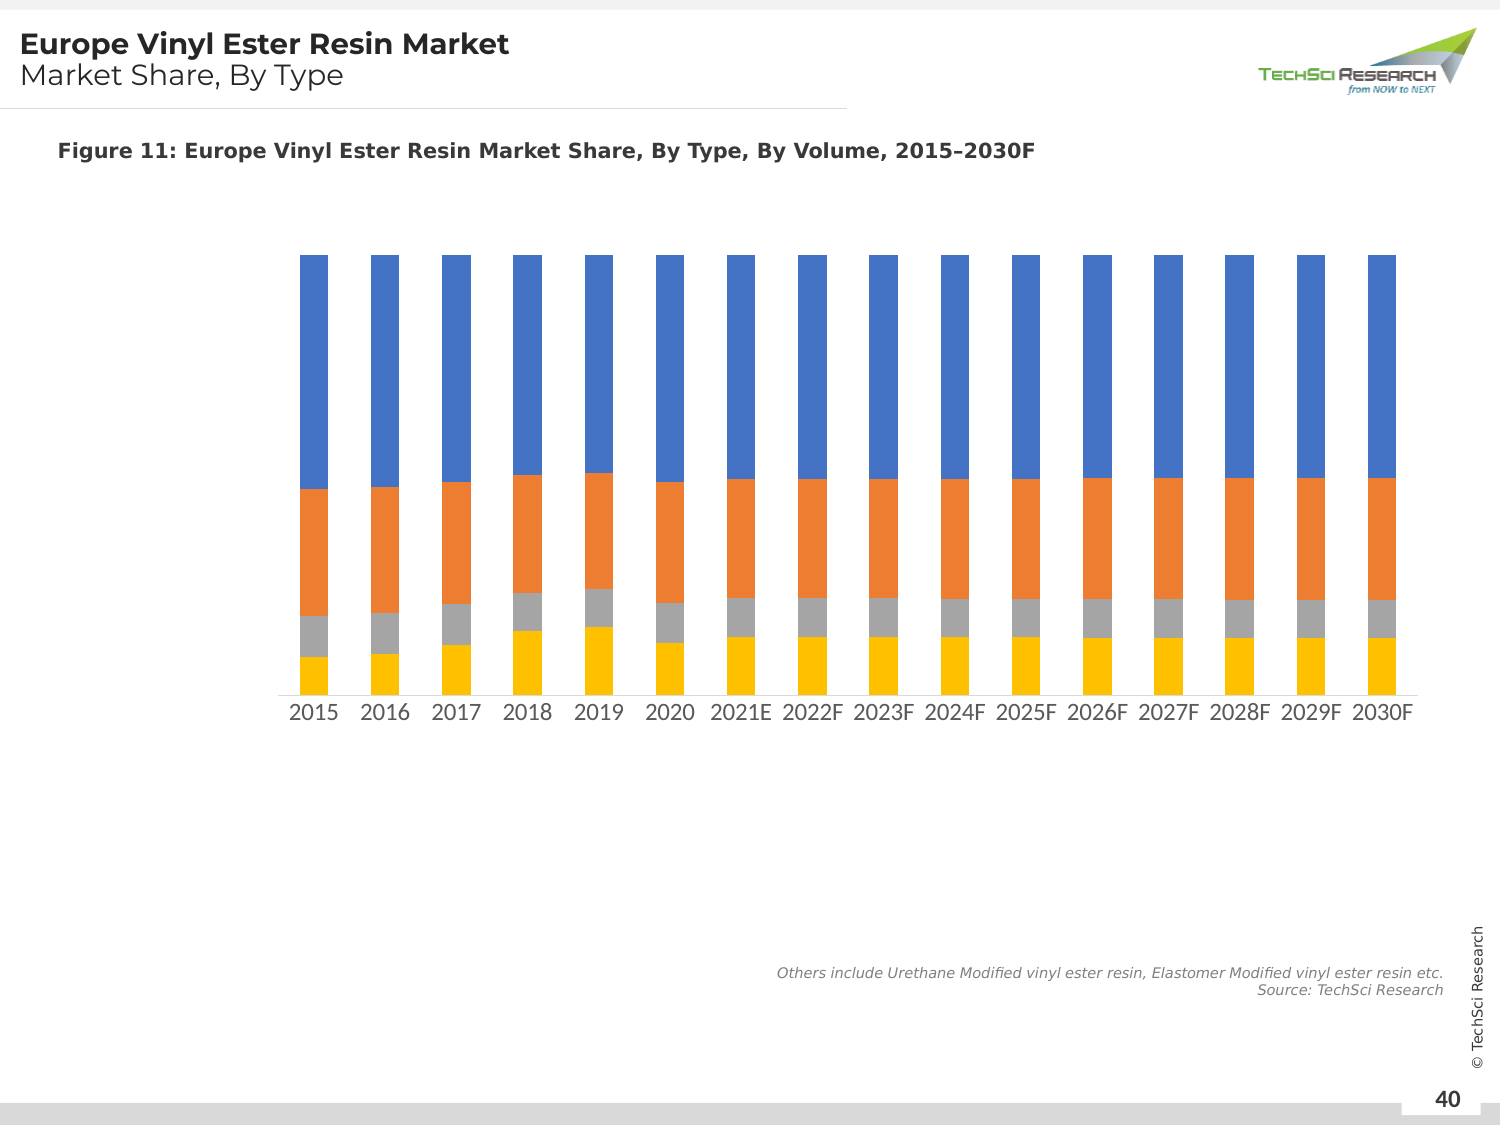

Europe Vinyl Ester Resin Market
Market Share, By Type
Figure 11: Europe Vinyl Ester Resin Market Share, By Type, By Volume, 2015–2030F

### Chart

| Category | Other chemistry | Brominated vinyl ester resin | Novolac vinyl ester resin | Bisphenol-A,F,S vinyl ester resin |
|---|---|---|---|---|
| 2015 | 0.0866 | 0.0947 | 0.287 | 0.5317 |
| 2016 | 0.0949 | 0.0927 | 0.286 | 0.5264 |
| 2017 | 0.1146 | 0.0918 | 0.2773 | 0.5163 |
| 2018 | 0.1464 | 0.0863 | 0.2672 | 0.5001 |
| 2019 | 0.1564 | 0.0862 | 0.2623 | 0.4952 |
| 2020 | 0.1184 | 0.0904 | 0.2761 | 0.515 |
| 2021E | 0.1333 | 0.0883 | 0.27 | 0.5085 |
| 2022F | 0.1328 | 0.0882 | 0.2708 | 0.5082 |
| 2023F | 0.1325 | 0.0879 | 0.2717 | 0.508 |
| 2024F | 0.1319 | 0.0878 | 0.2725 | 0.5078 |
| 2025F | 0.1317 | 0.0876 | 0.2733 | 0.5075 |
| 2026F | 0.1315 | 0.0873 | 0.274 | 0.5072 |
| 2027F | 0.1311 | 0.0871 | 0.2749 | 0.507 |
| 2028F | 0.1307 | 0.087 | 0.2756 | 0.5067 |
| 2029F | 0.1304 | 0.0868 | 0.2764 | 0.5064 |
| 2030F | 0.1301 | 0.0866 | 0.2772 | 0.5061 |
Others include Urethane Modified vinyl ester resin, Elastomer Modified vinyl ester resin etc.
Source: TechSci Research